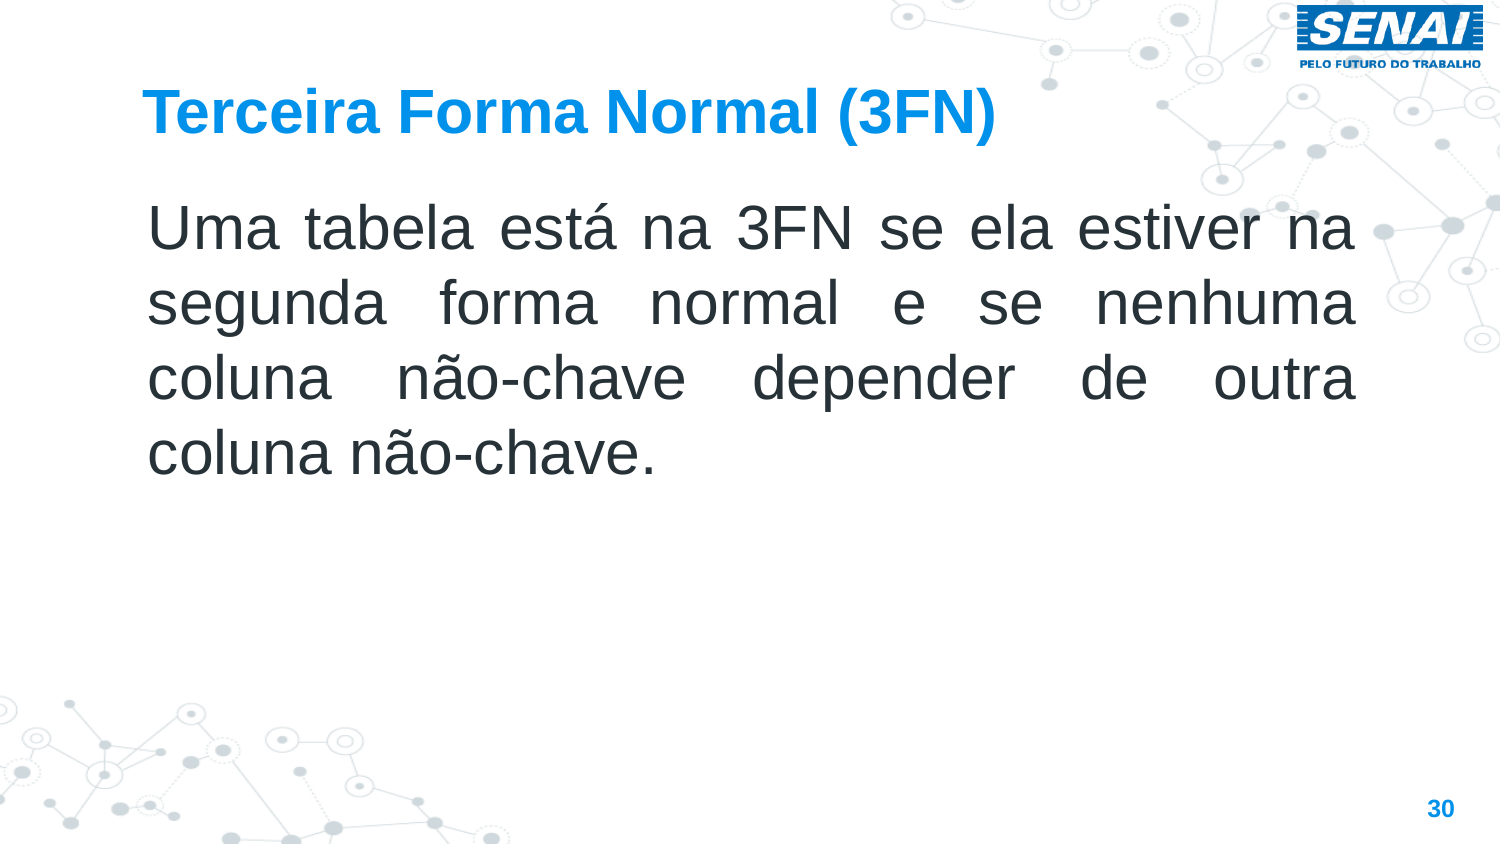

# Terceira Forma Normal (3FN)
Uma tabela está na 3FN se ela estiver na segunda forma normal e se nenhuma coluna não-chave depender de outra coluna não-chave.
30